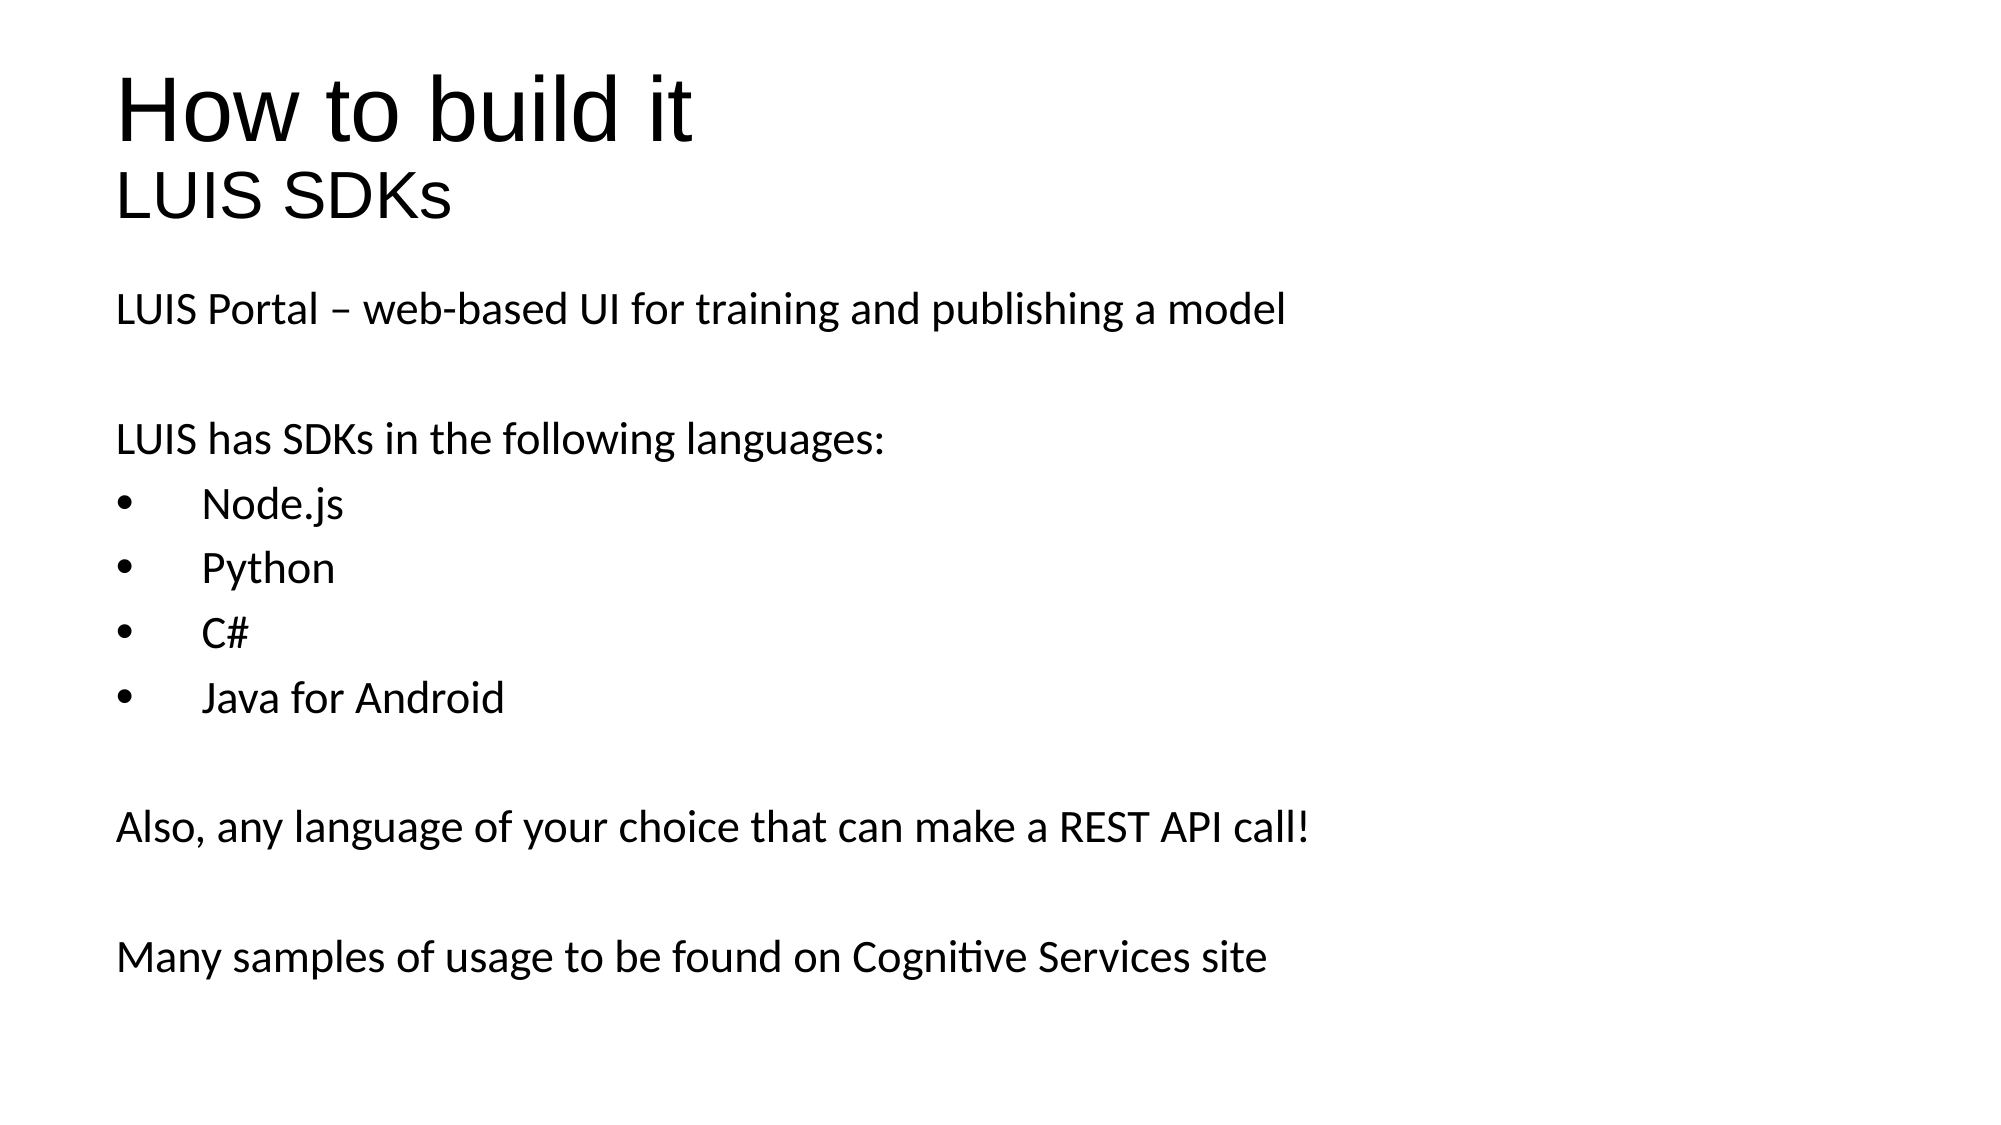

# How to build it LUIS SDKs
LUIS Portal – web-based UI for training and publishing a model

LUIS has SDKs in the following languages:
Node.js
Python
C#
Java for Android

Also, any language of your choice that can make a REST API call!

Many samples of usage to be found on Cognitive Services site